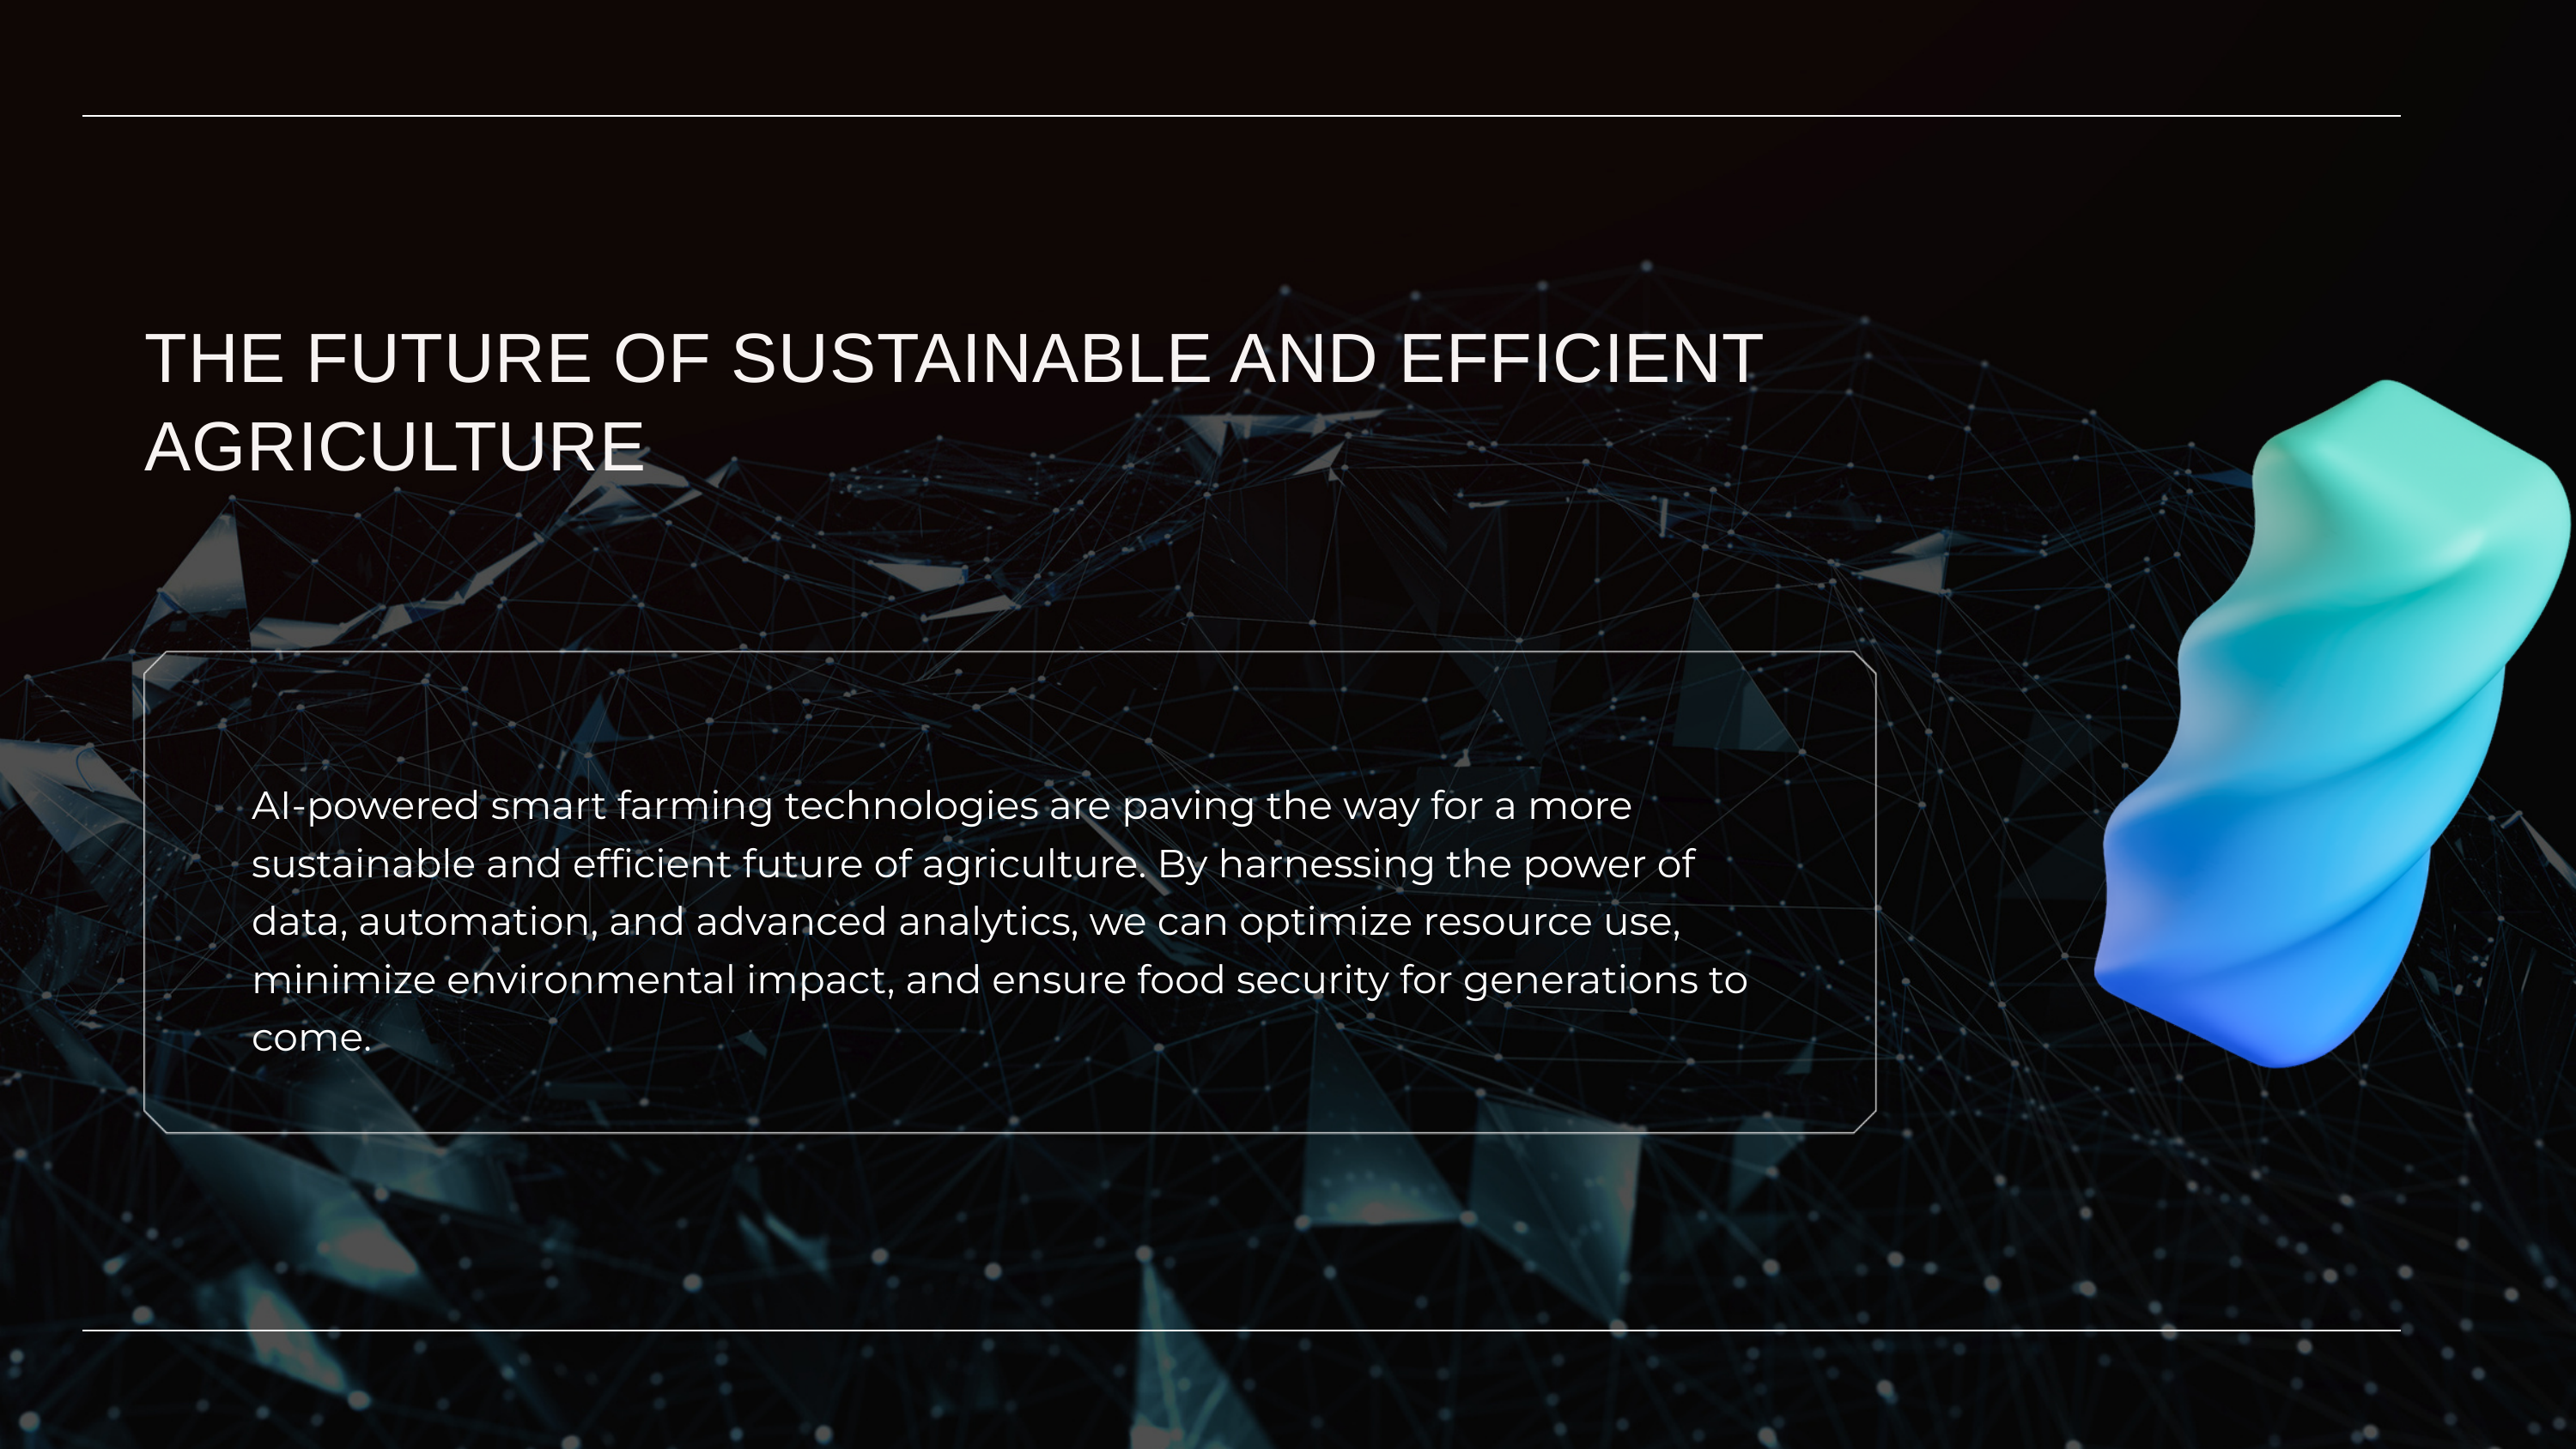

THE FUTURE OF SUSTAINABLE AND EFFICIENT AGRICULTURE

AI-powered smart farming technologies are paving the way for a more sustainable and efficient future of agriculture. By harnessing the power of data, automation, and advanced analytics, we can optimize resource use, minimize environmental impact, and ensure food security for generations to come.